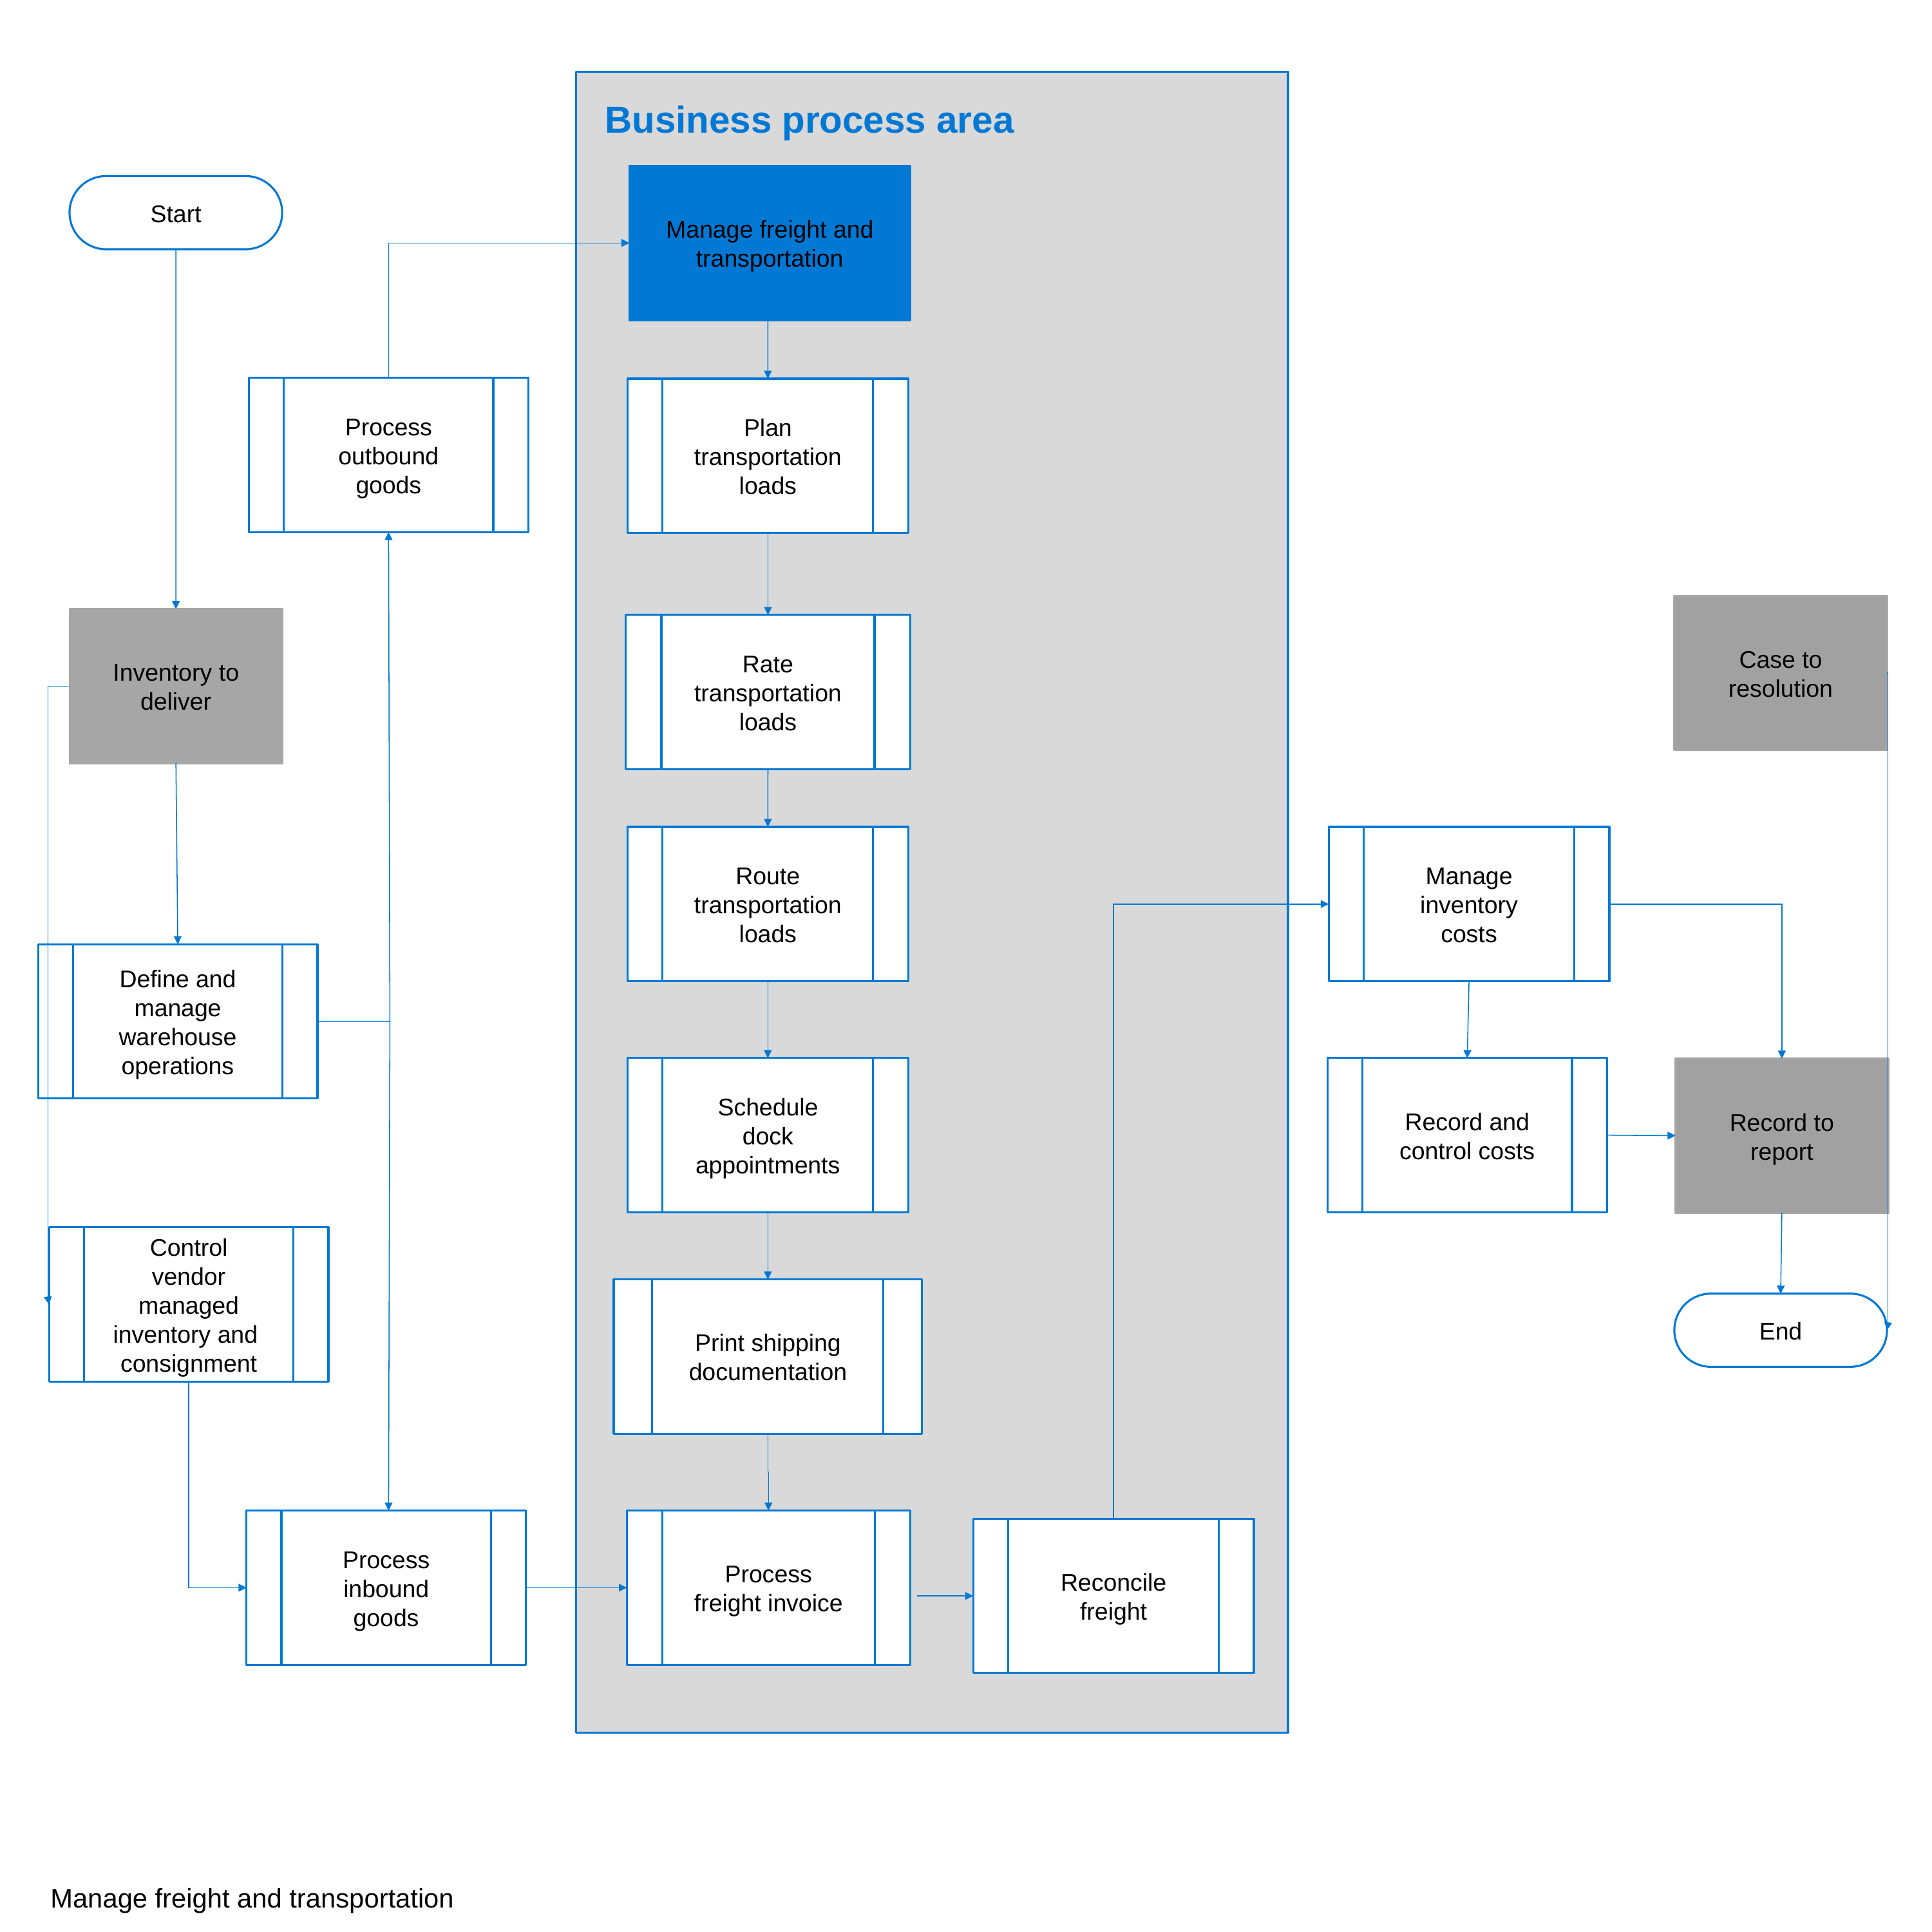

Business process area
Manage freight and transportation
Start
Process outbound goods
Plan transportation loads
Case to resolution
Inventory to deliver
Rate transportation loads
Route transportation loads
Manage inventory costs
Define and manage warehouse operations
Schedule dock appointments
Record and control costs
Record to report
Control vendor managed inventory and  consignment
Print shipping documentation
End
Process inbound goods
Process freight invoice
Reconcile freight
Manage freight and transportation